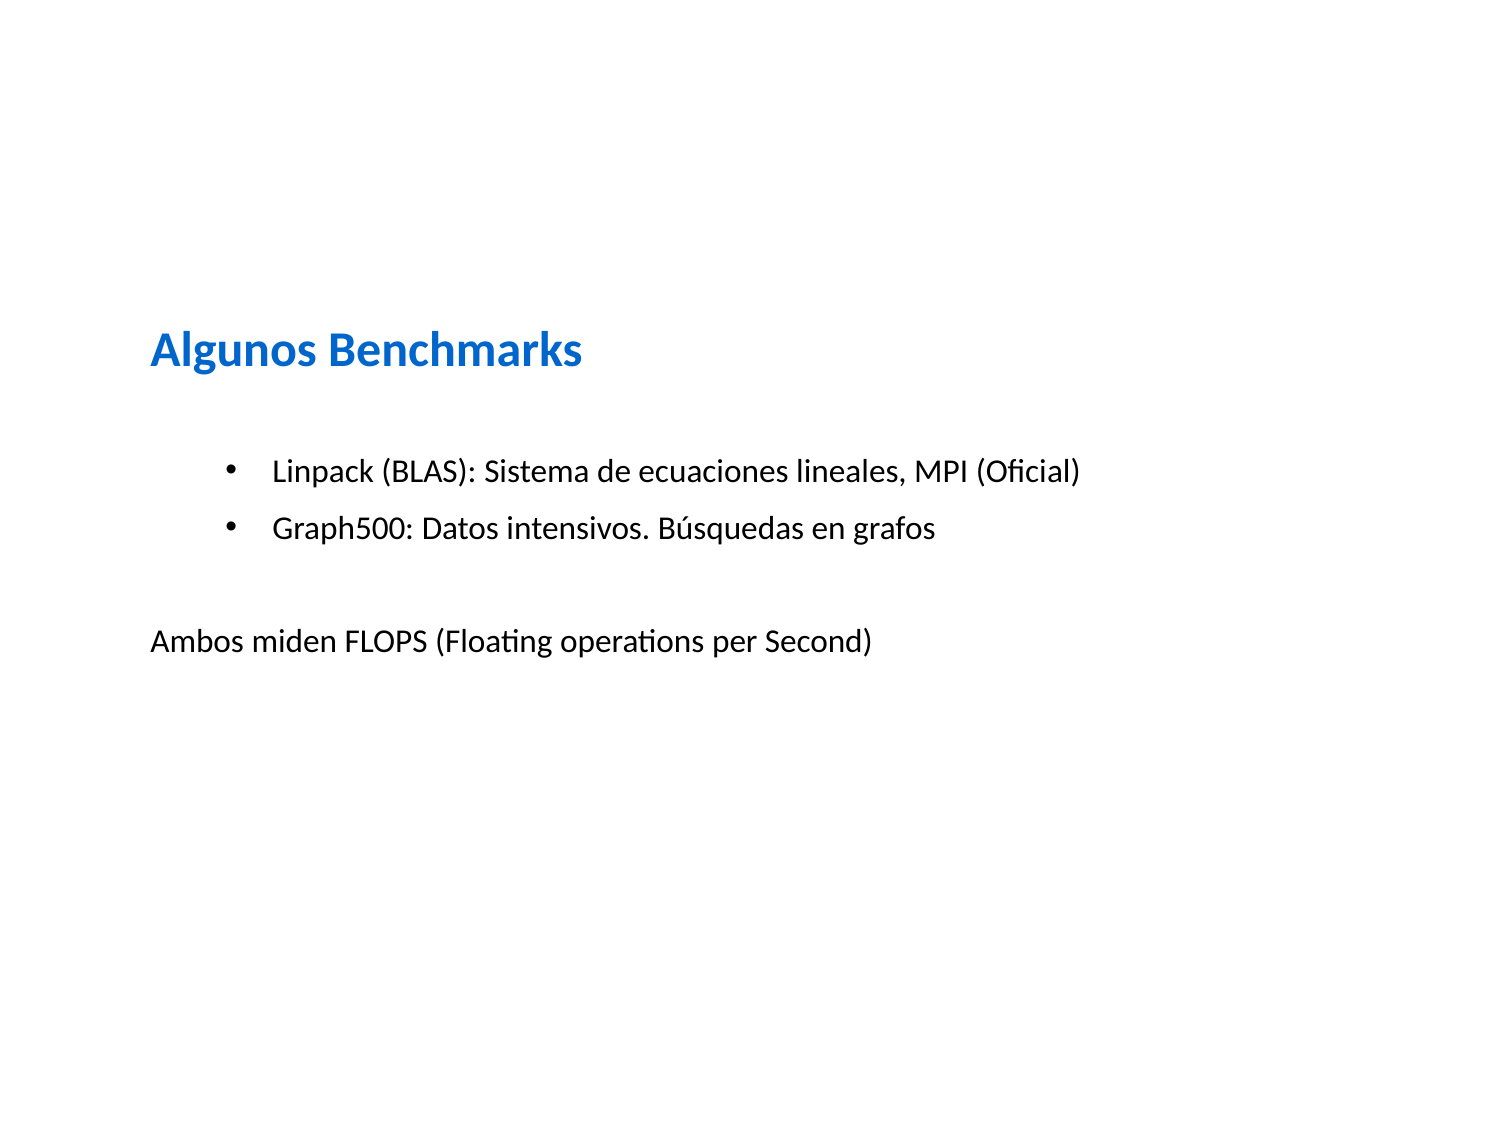

Algunos Benchmarks

Linpack (BLAS): Sistema de ecuaciones lineales, MPI (Oficial)
Graph500: Datos intensivos. Búsquedas en grafos

Ambos miden FLOPS (Floating operations per Second)